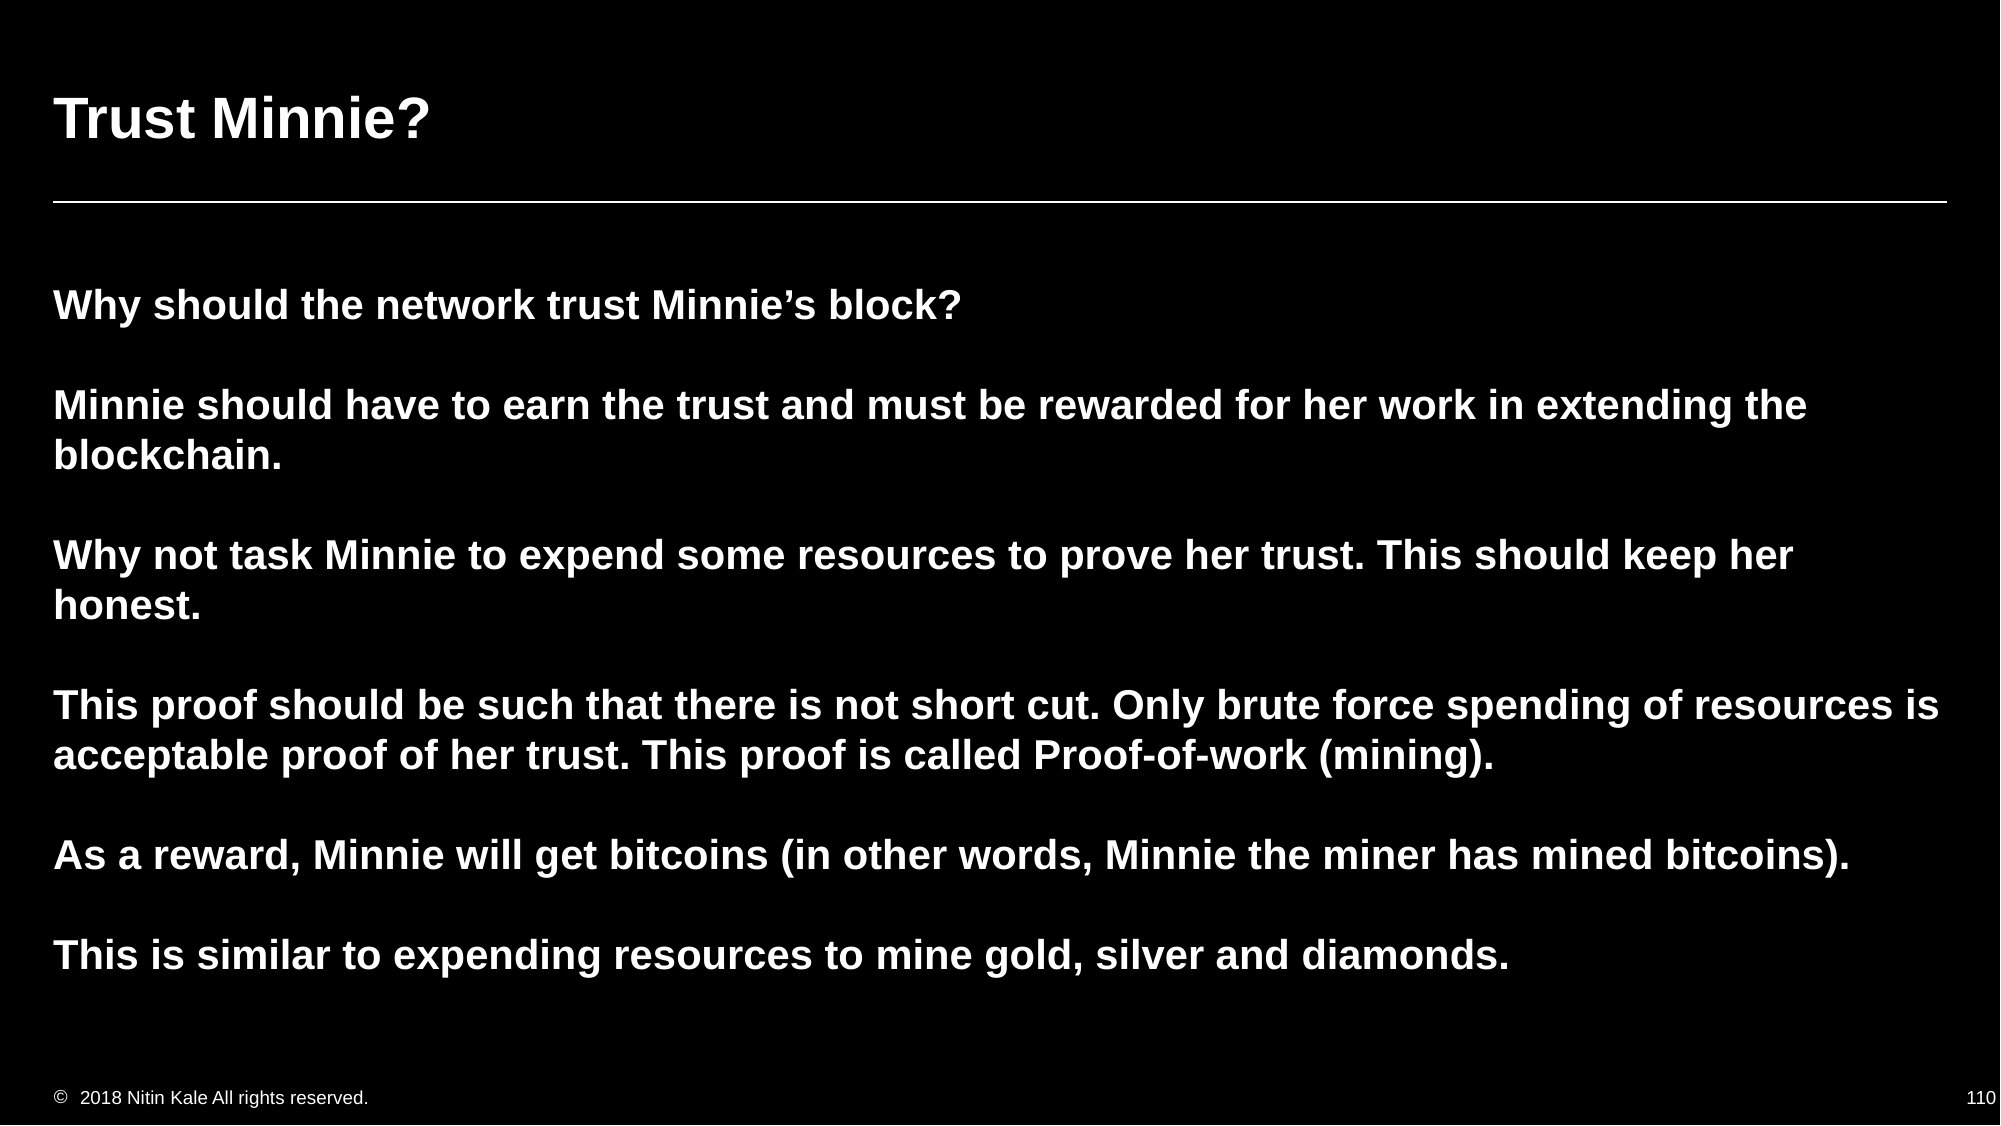

# Trust Minnie?
Why should the network trust Minnie’s block?
Minnie should have to earn the trust and must be rewarded for her work in extending the blockchain.
Why not task Minnie to expend some resources to prove her trust. This should keep her honest.
This proof should be such that there is not short cut. Only brute force spending of resources is acceptable proof of her trust. This proof is called Proof-of-work (mining).
As a reward, Minnie will get bitcoins (in other words, Minnie the miner has mined bitcoins).
This is similar to expending resources to mine gold, silver and diamonds.